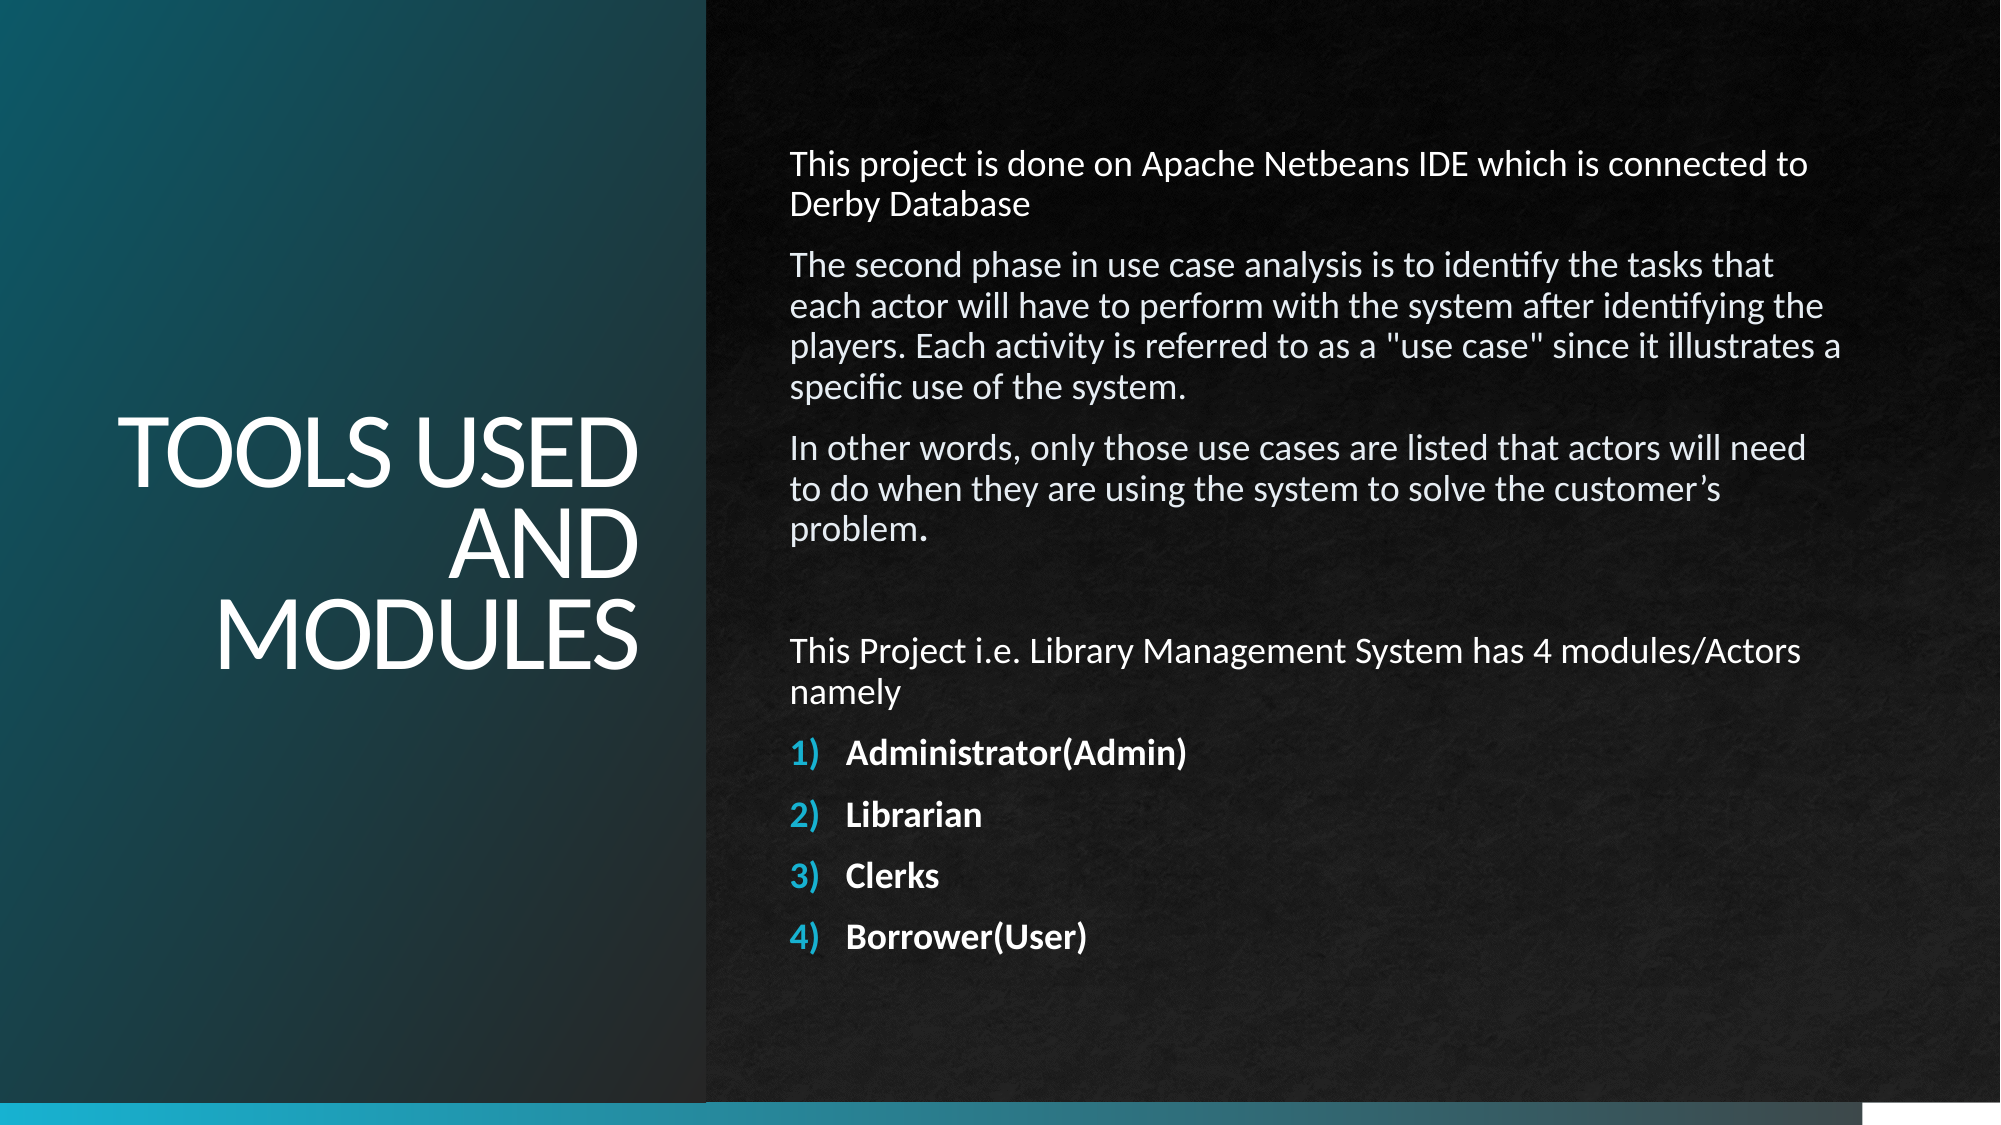

# TOOLS USED AND MODULES
This project is done on Apache Netbeans IDE which is connected to Derby Database
The second phase in use case analysis is to identify the tasks that each actor will have to perform with the system after identifying the players. Each activity is referred to as a "use case" since it illustrates a specific use of the system.
In other words, only those use cases are listed that actors will need to do when they are using the system to solve the customer’s problem.

This Project i.e. Library Management System has 4 modules/Actors namely
Administrator(Admin)
Librarian
Clerks
Borrower(User)